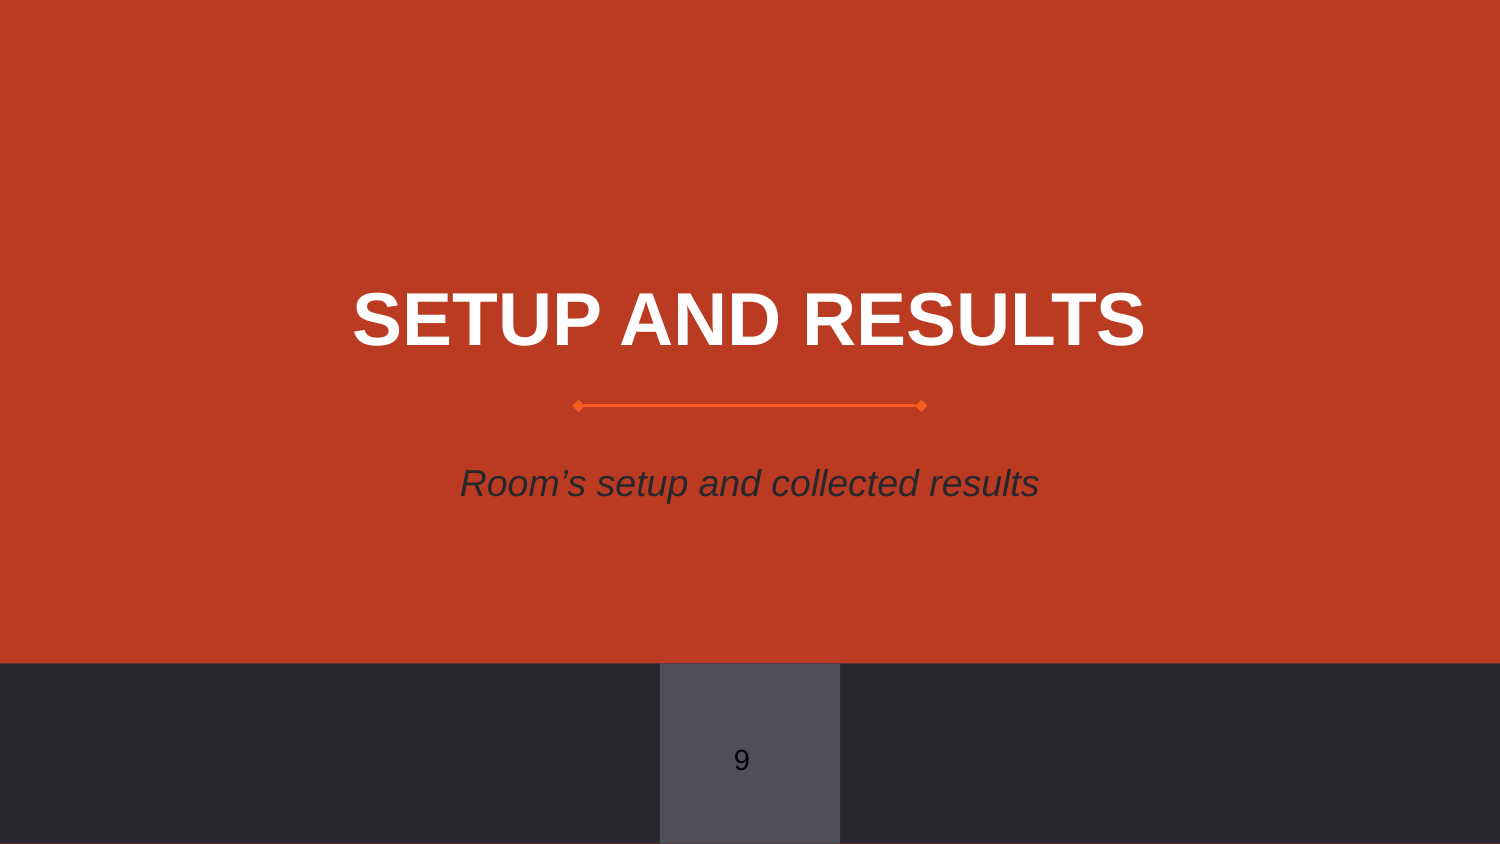

# SETUP AND RESULTS
Room’s setup and collected results
9